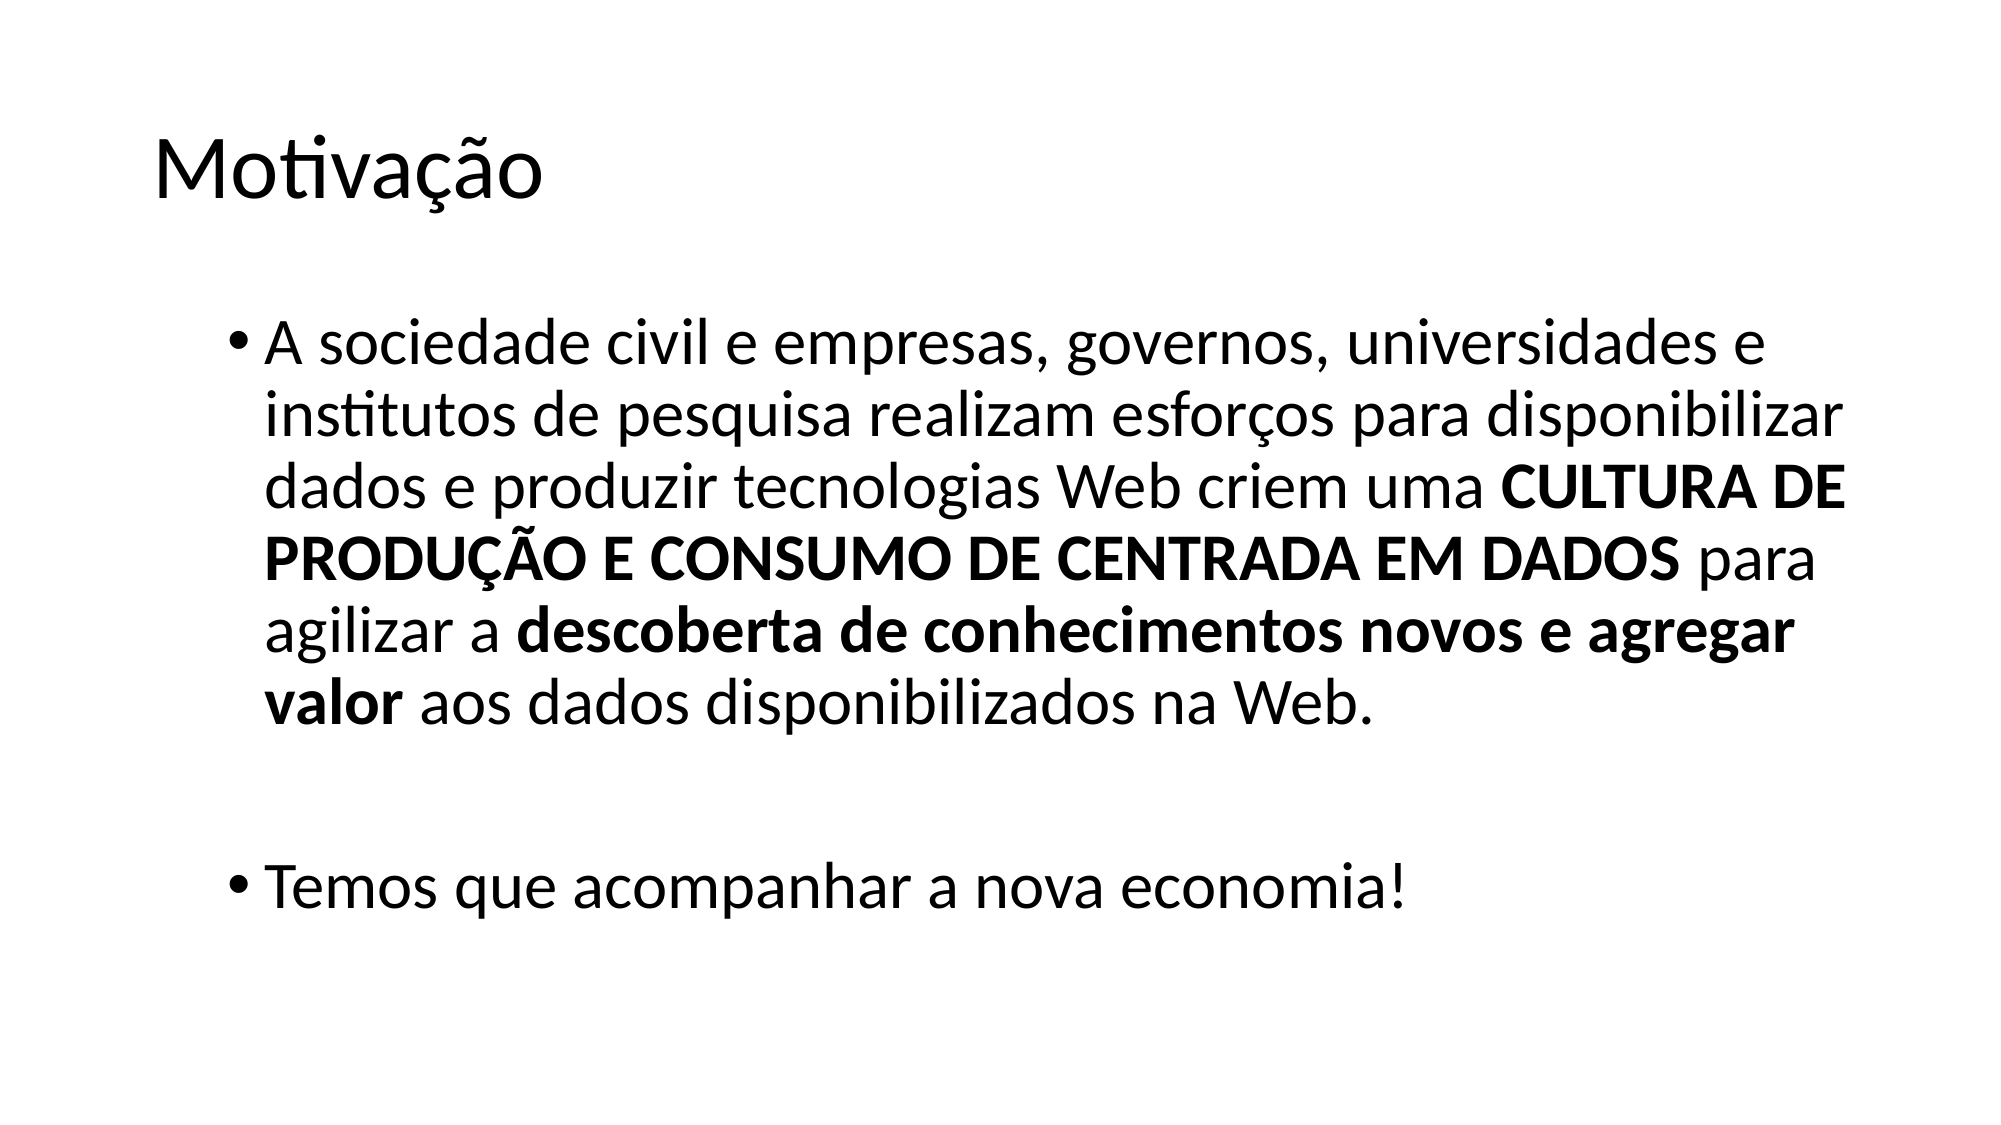

# Motivação
A sociedade civil e empresas, governos, universidades e institutos de pesquisa realizam esforços para disponibilizar dados e produzir tecnologias Web criem uma CULTURA DE PRODUÇÃO E CONSUMO DE CENTRADA EM DADOS para agilizar a descoberta de conhecimentos novos e agregar valor aos dados disponibilizados na Web.

Temos que acompanhar a nova economia!